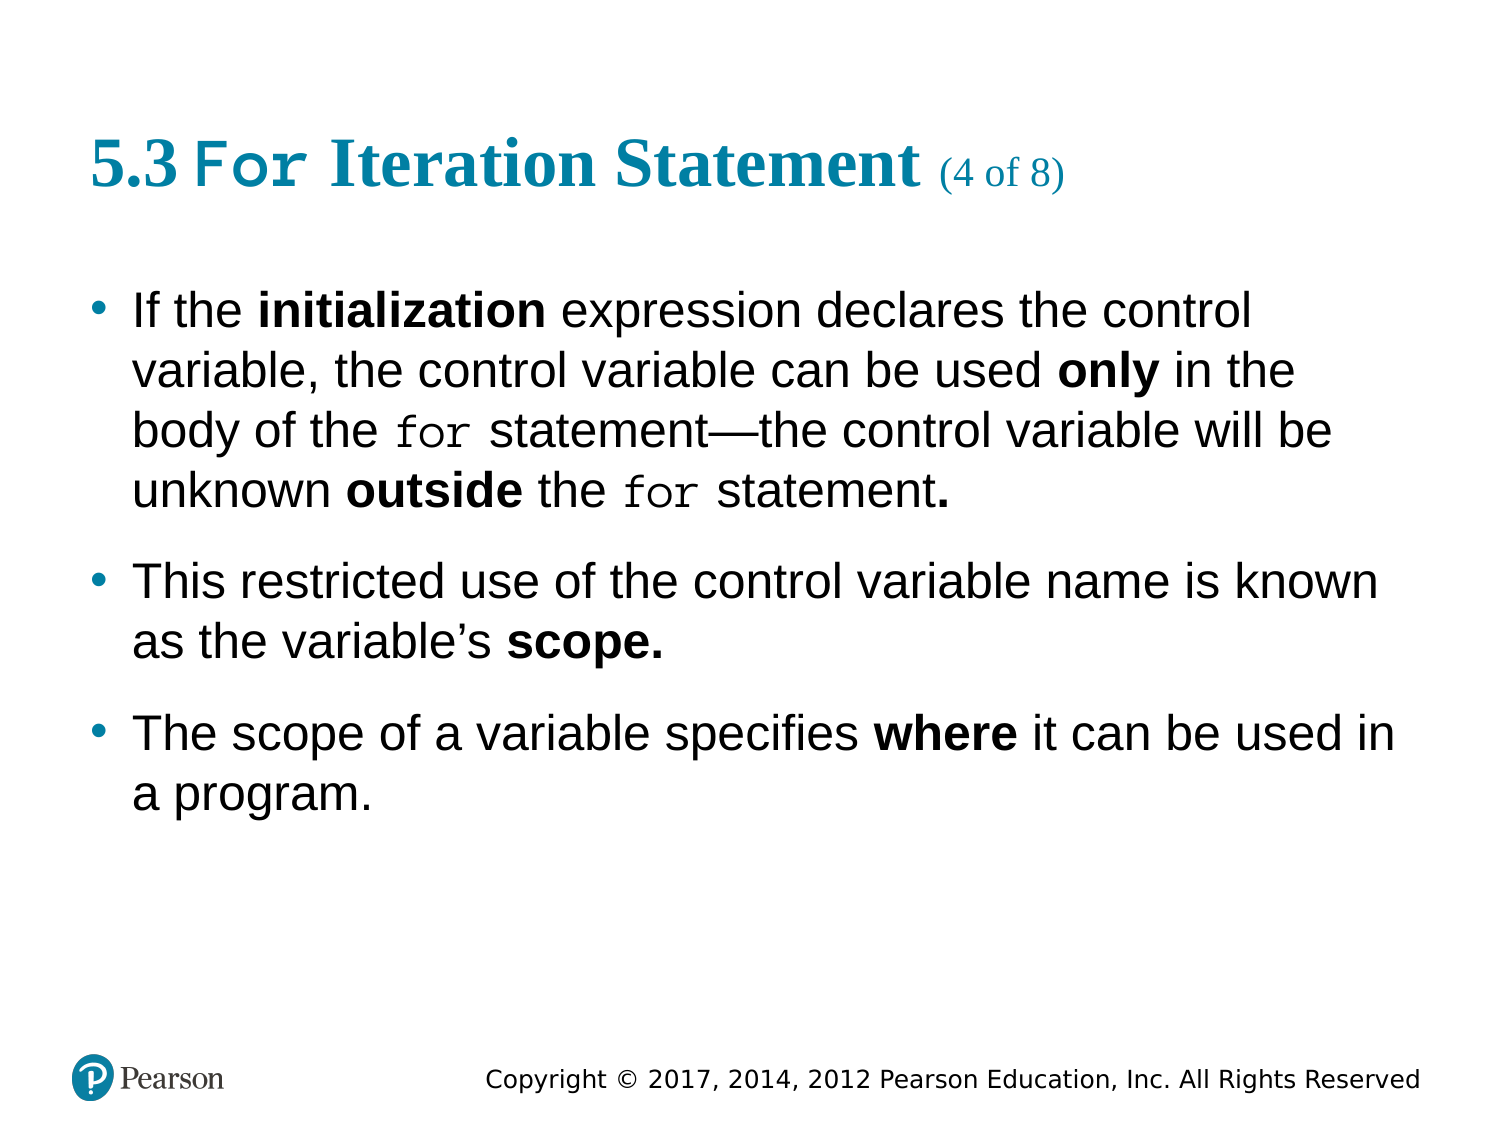

# 5.3 For Iteration Statement (4 of 8)
If the initialization expression declares the control variable, the control variable can be used only in the body of the for statement—the control variable will be unknown outside the for statement.
This restricted use of the control variable name is known as the variable’s scope.
The scope of a variable specifies where it can be used in a program.